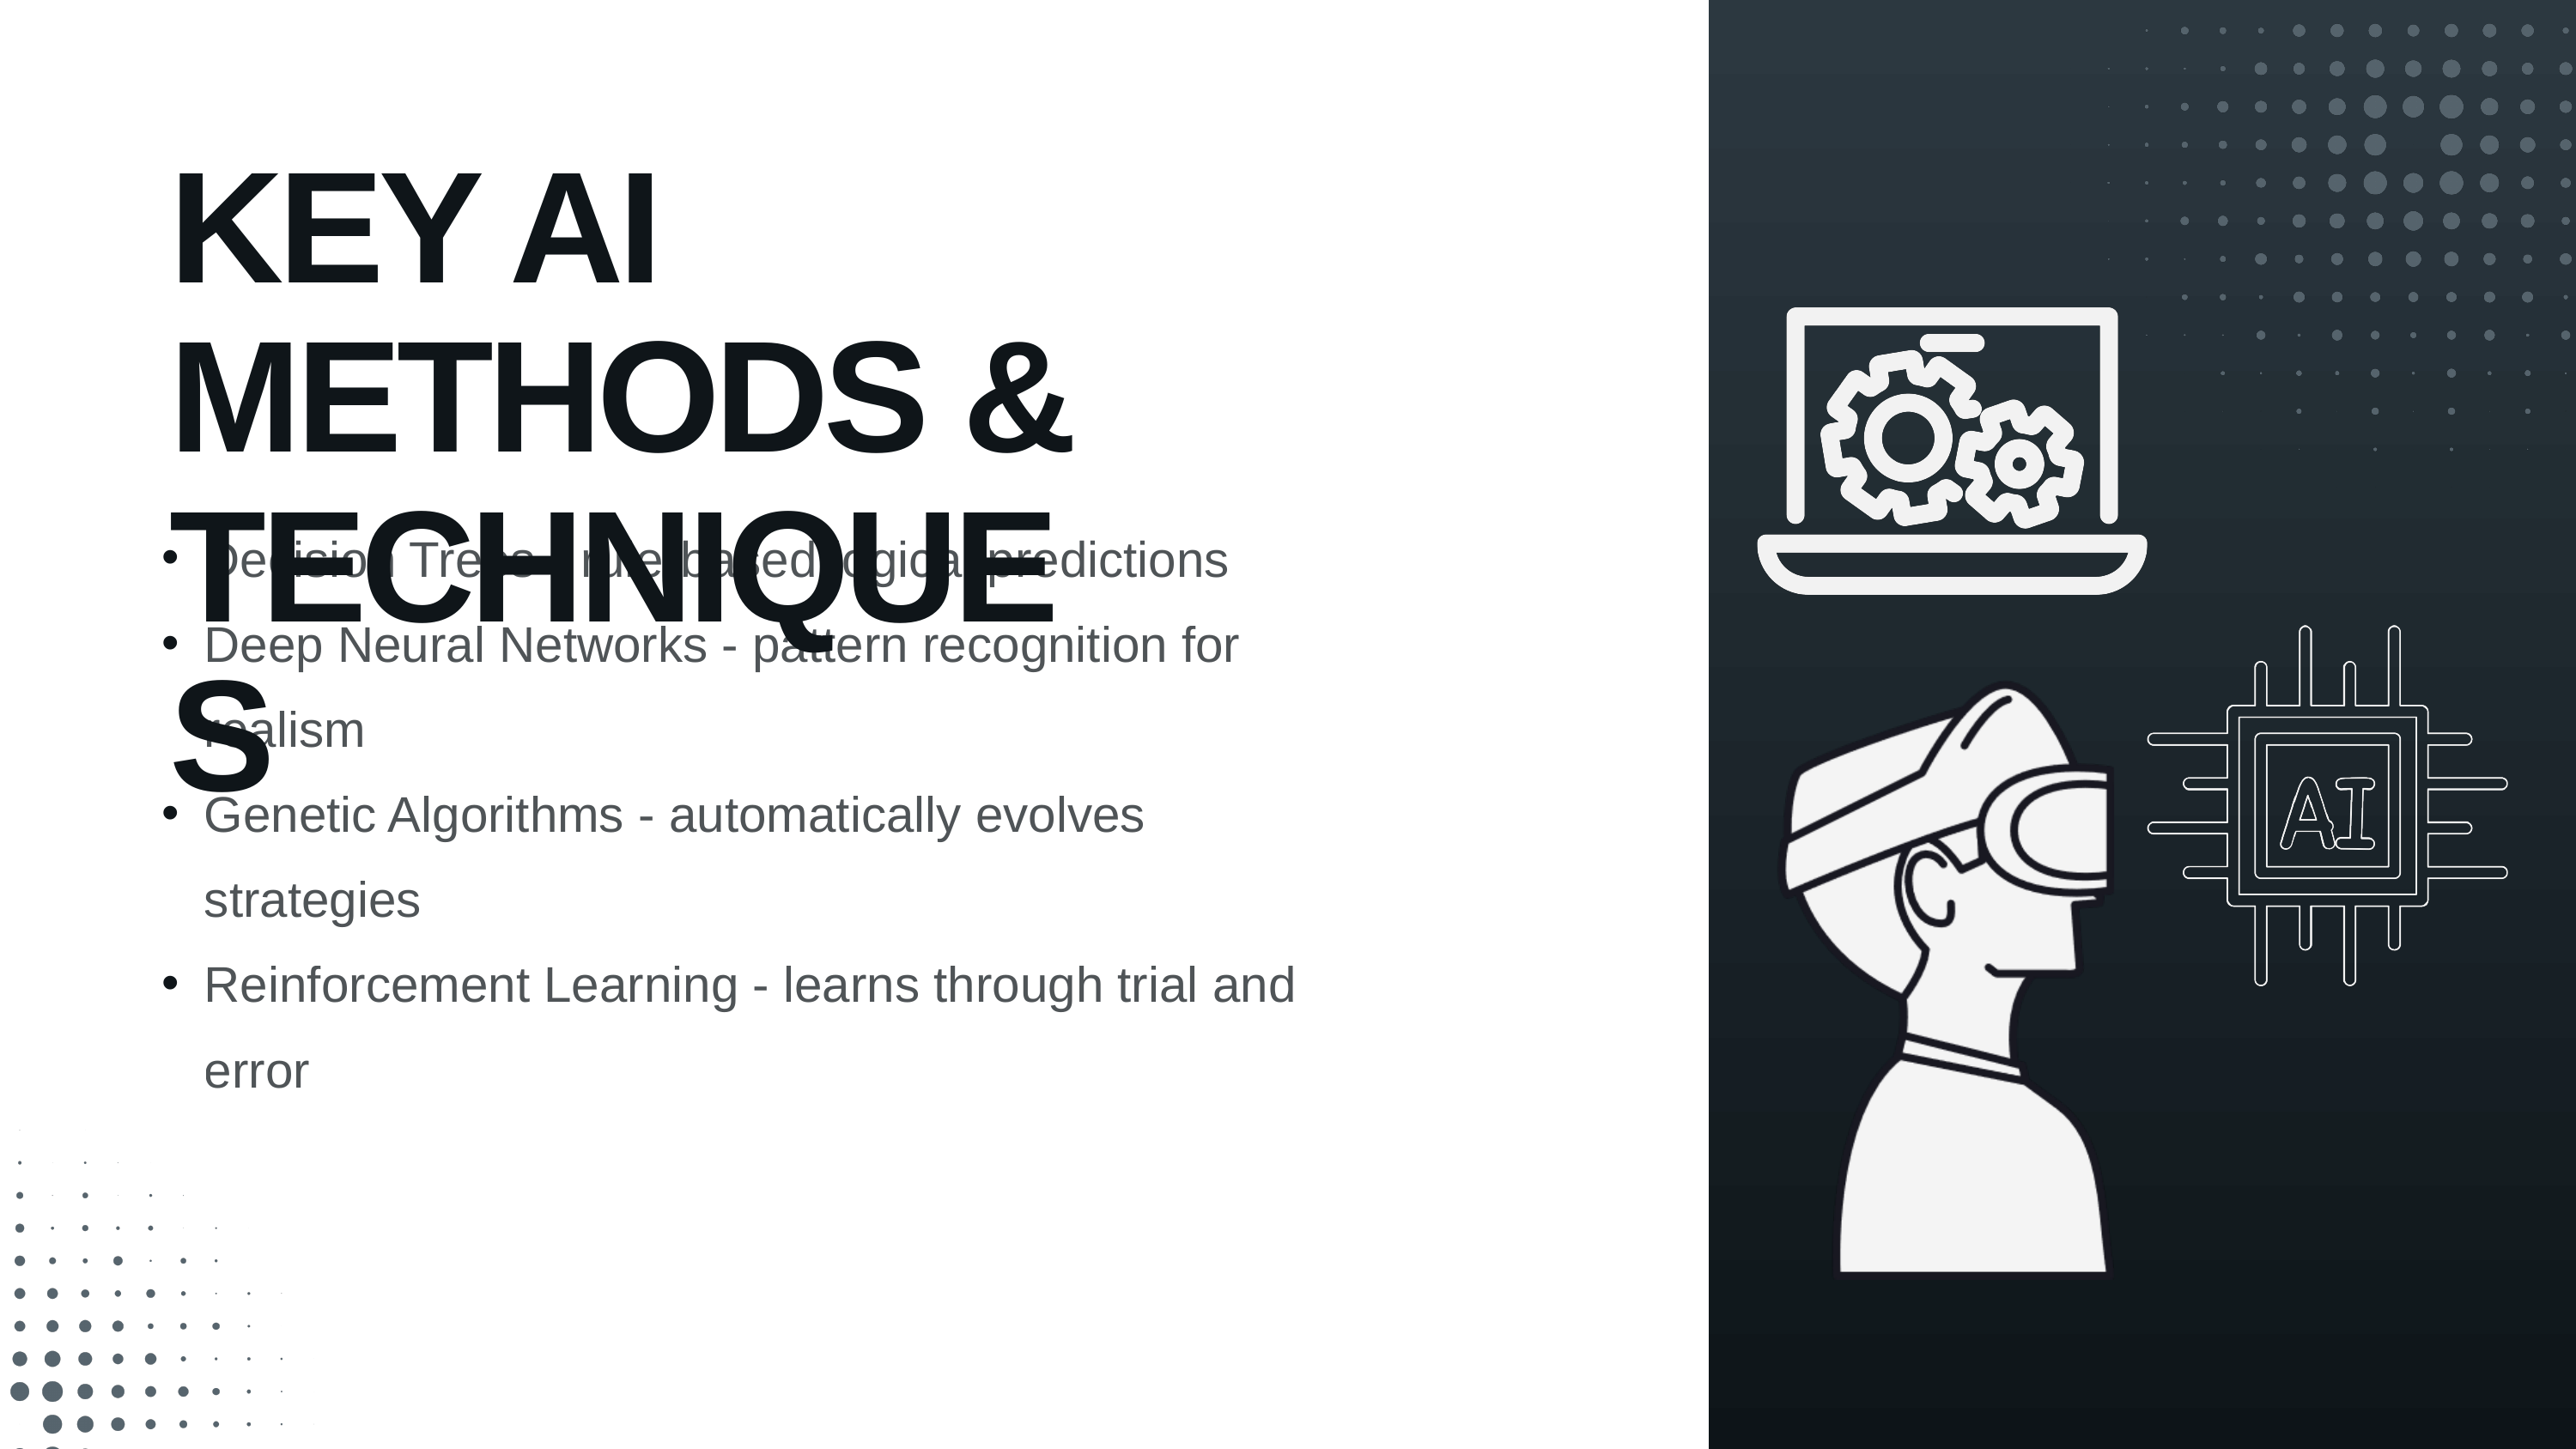

KEY AI METHODS & TECHNIQUES

Decision Trees - rule-based logical predictions
Deep Neural Networks - pattern recognition for realism
Genetic Algorithms - automatically evolves strategies
Reinforcement Learning - learns through trial and error